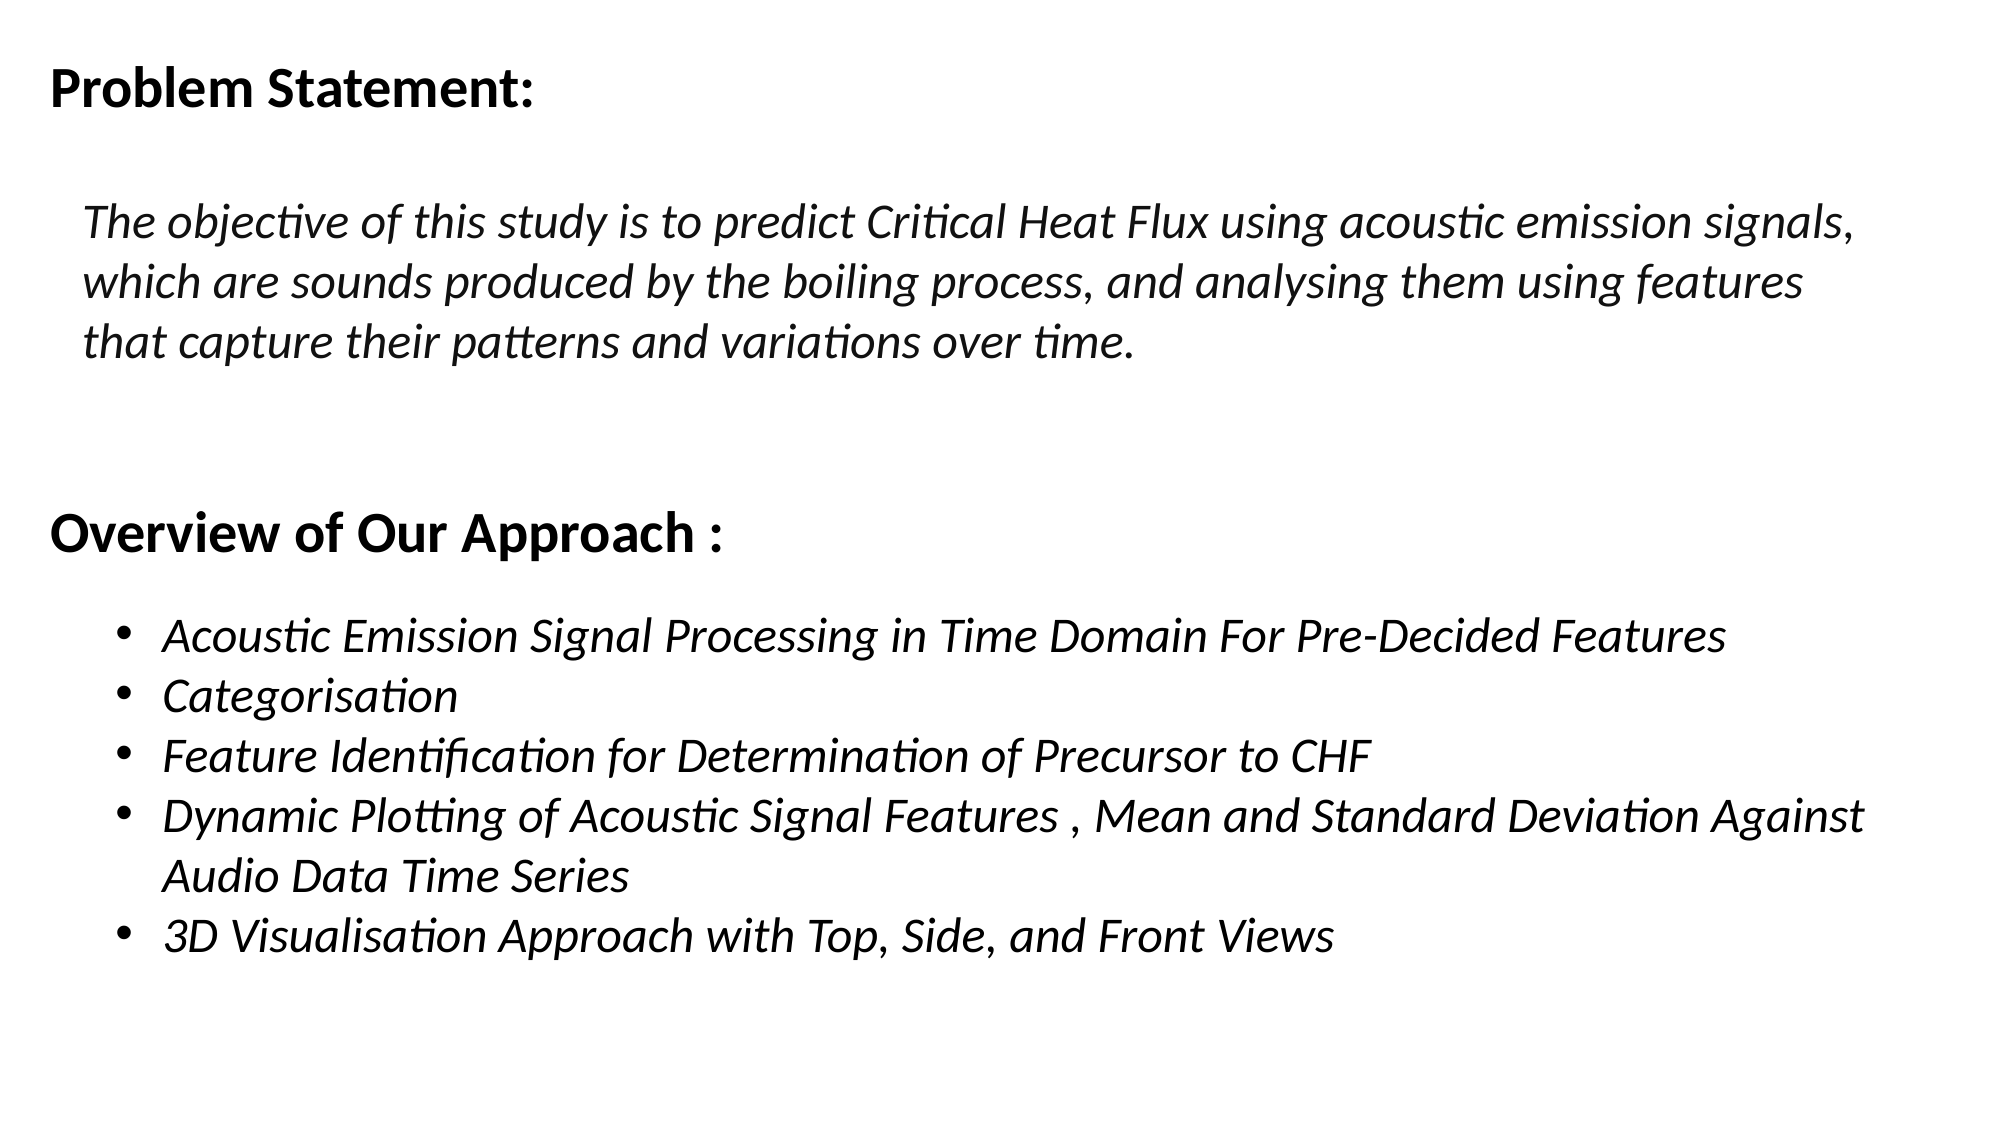

Problem Statement:
The objective of this study is to predict Critical Heat Flux using acoustic emission signals, which are sounds produced by the boiling process, and analysing them using features that capture their patterns and variations over time.
Overview of Our Approach :
Acoustic Emission Signal Processing in Time Domain For Pre-Decided Features
Categorisation
Feature Identification for Determination of Precursor to CHF
Dynamic Plotting of Acoustic Signal Features , Mean and Standard Deviation Against Audio Data Time Series
3D Visualisation Approach with Top, Side, and Front Views